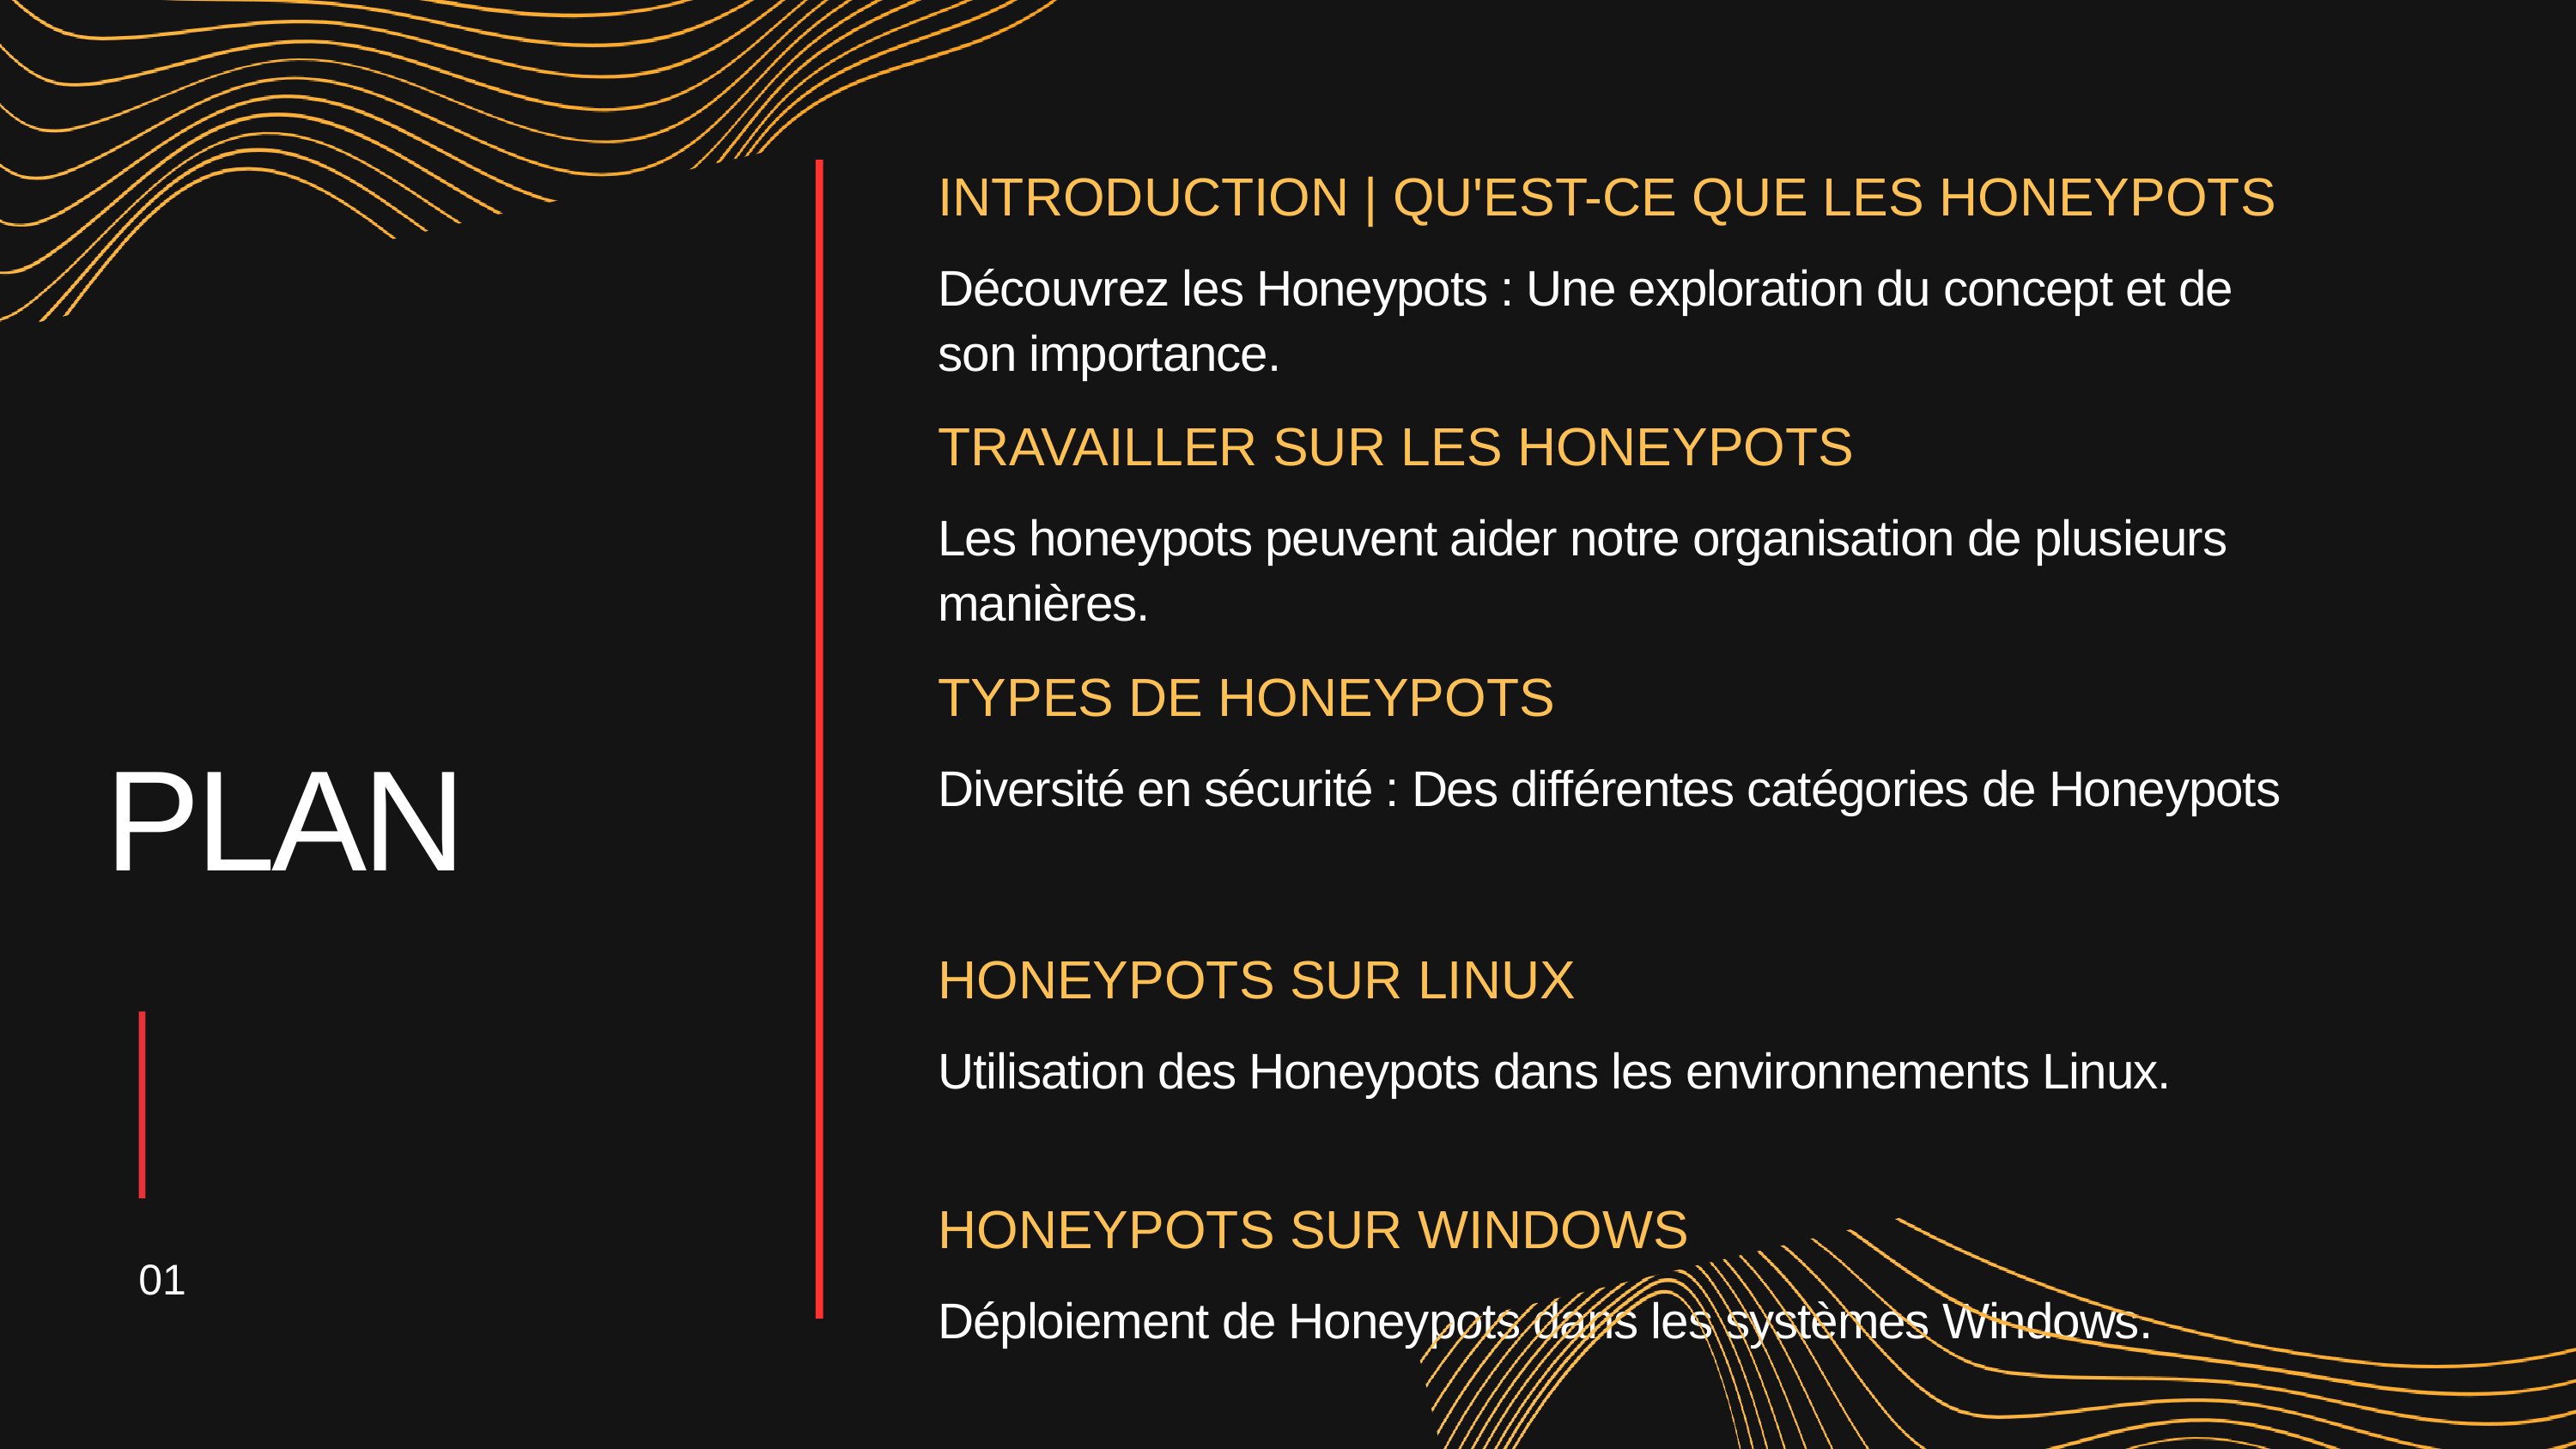

INTRODUCTION | QU'EST-CE QUE LES HONEYPOTS
Découvrez les Honeypots : Une exploration du concept et de son importance.
TRAVAILLER SUR LES HONEYPOTS
Les honeypots peuvent aider notre organisation de plusieurs manières.
TYPES DE HONEYPOTS
Diversité en sécurité : Des différentes catégories de Honeypots
PLAN
HONEYPOTS SUR LINUX
Utilisation des Honeypots dans les environnements Linux.

HONEYPOTS SUR WINDOWS
Déploiement de Honeypots dans les systèmes Windows.
01